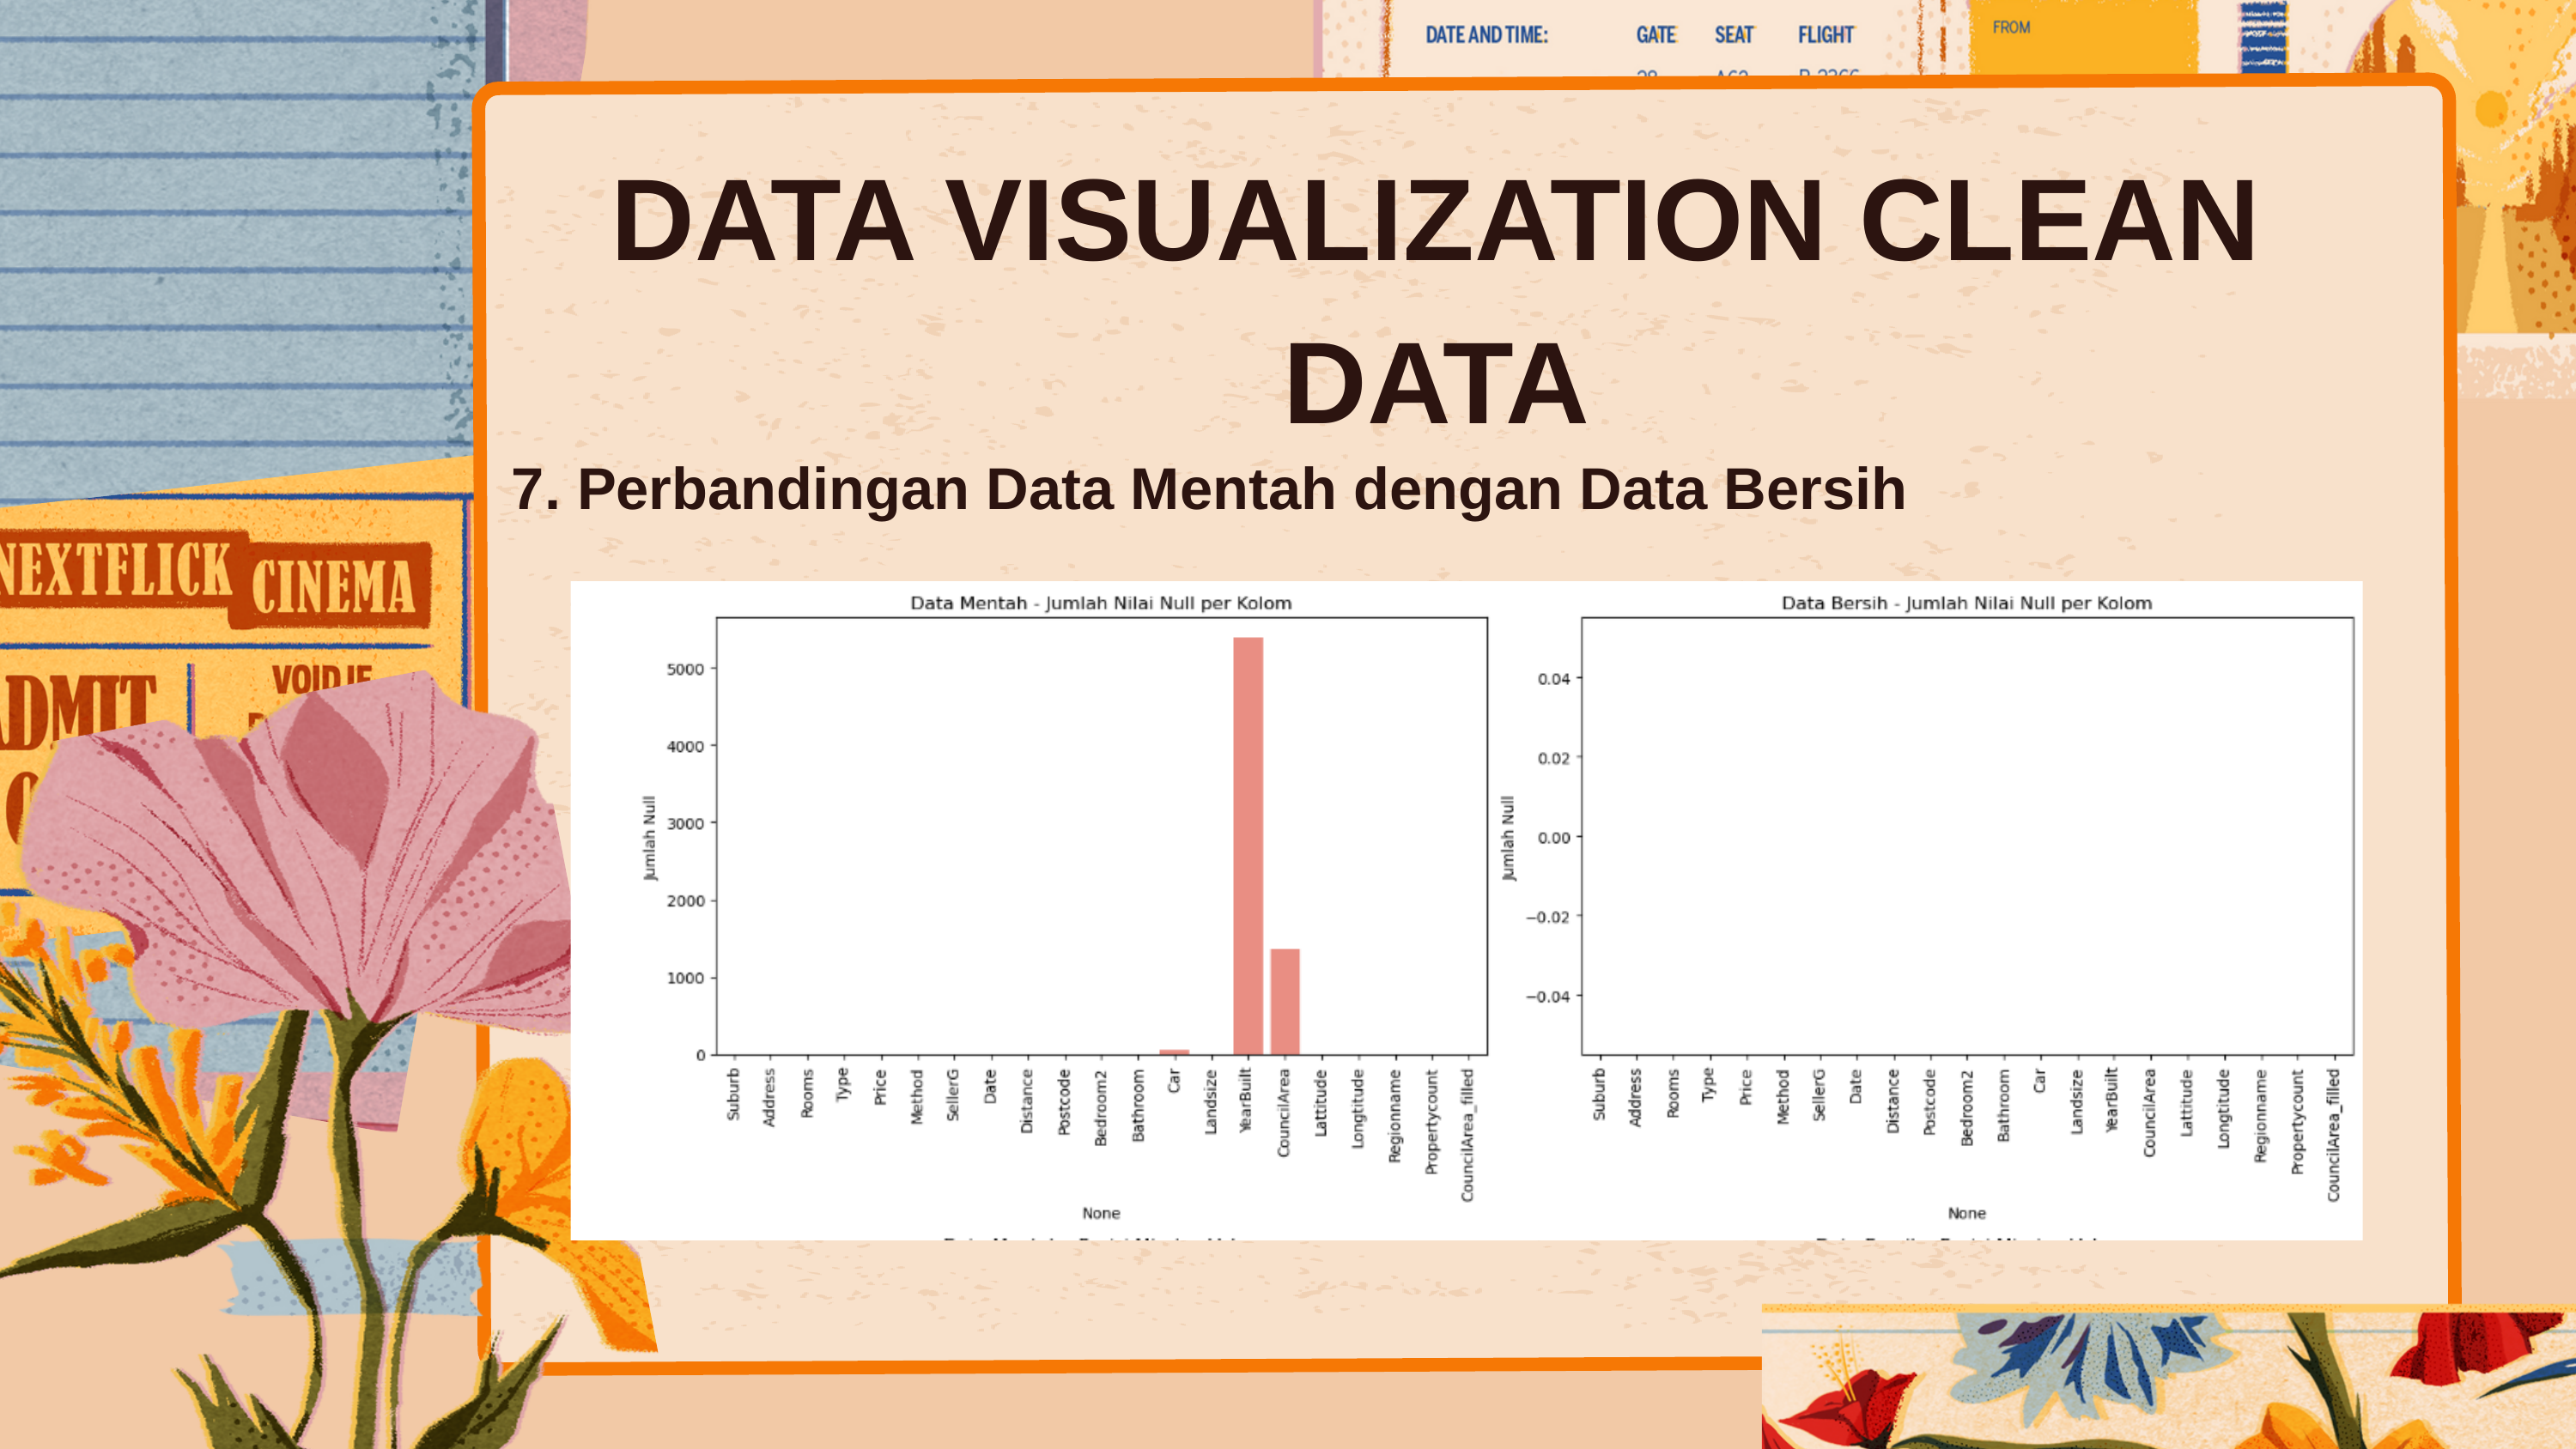

DATA VISUALIZATION CLEAN DATA
7. Perbandingan Data Mentah dengan Data Bersih